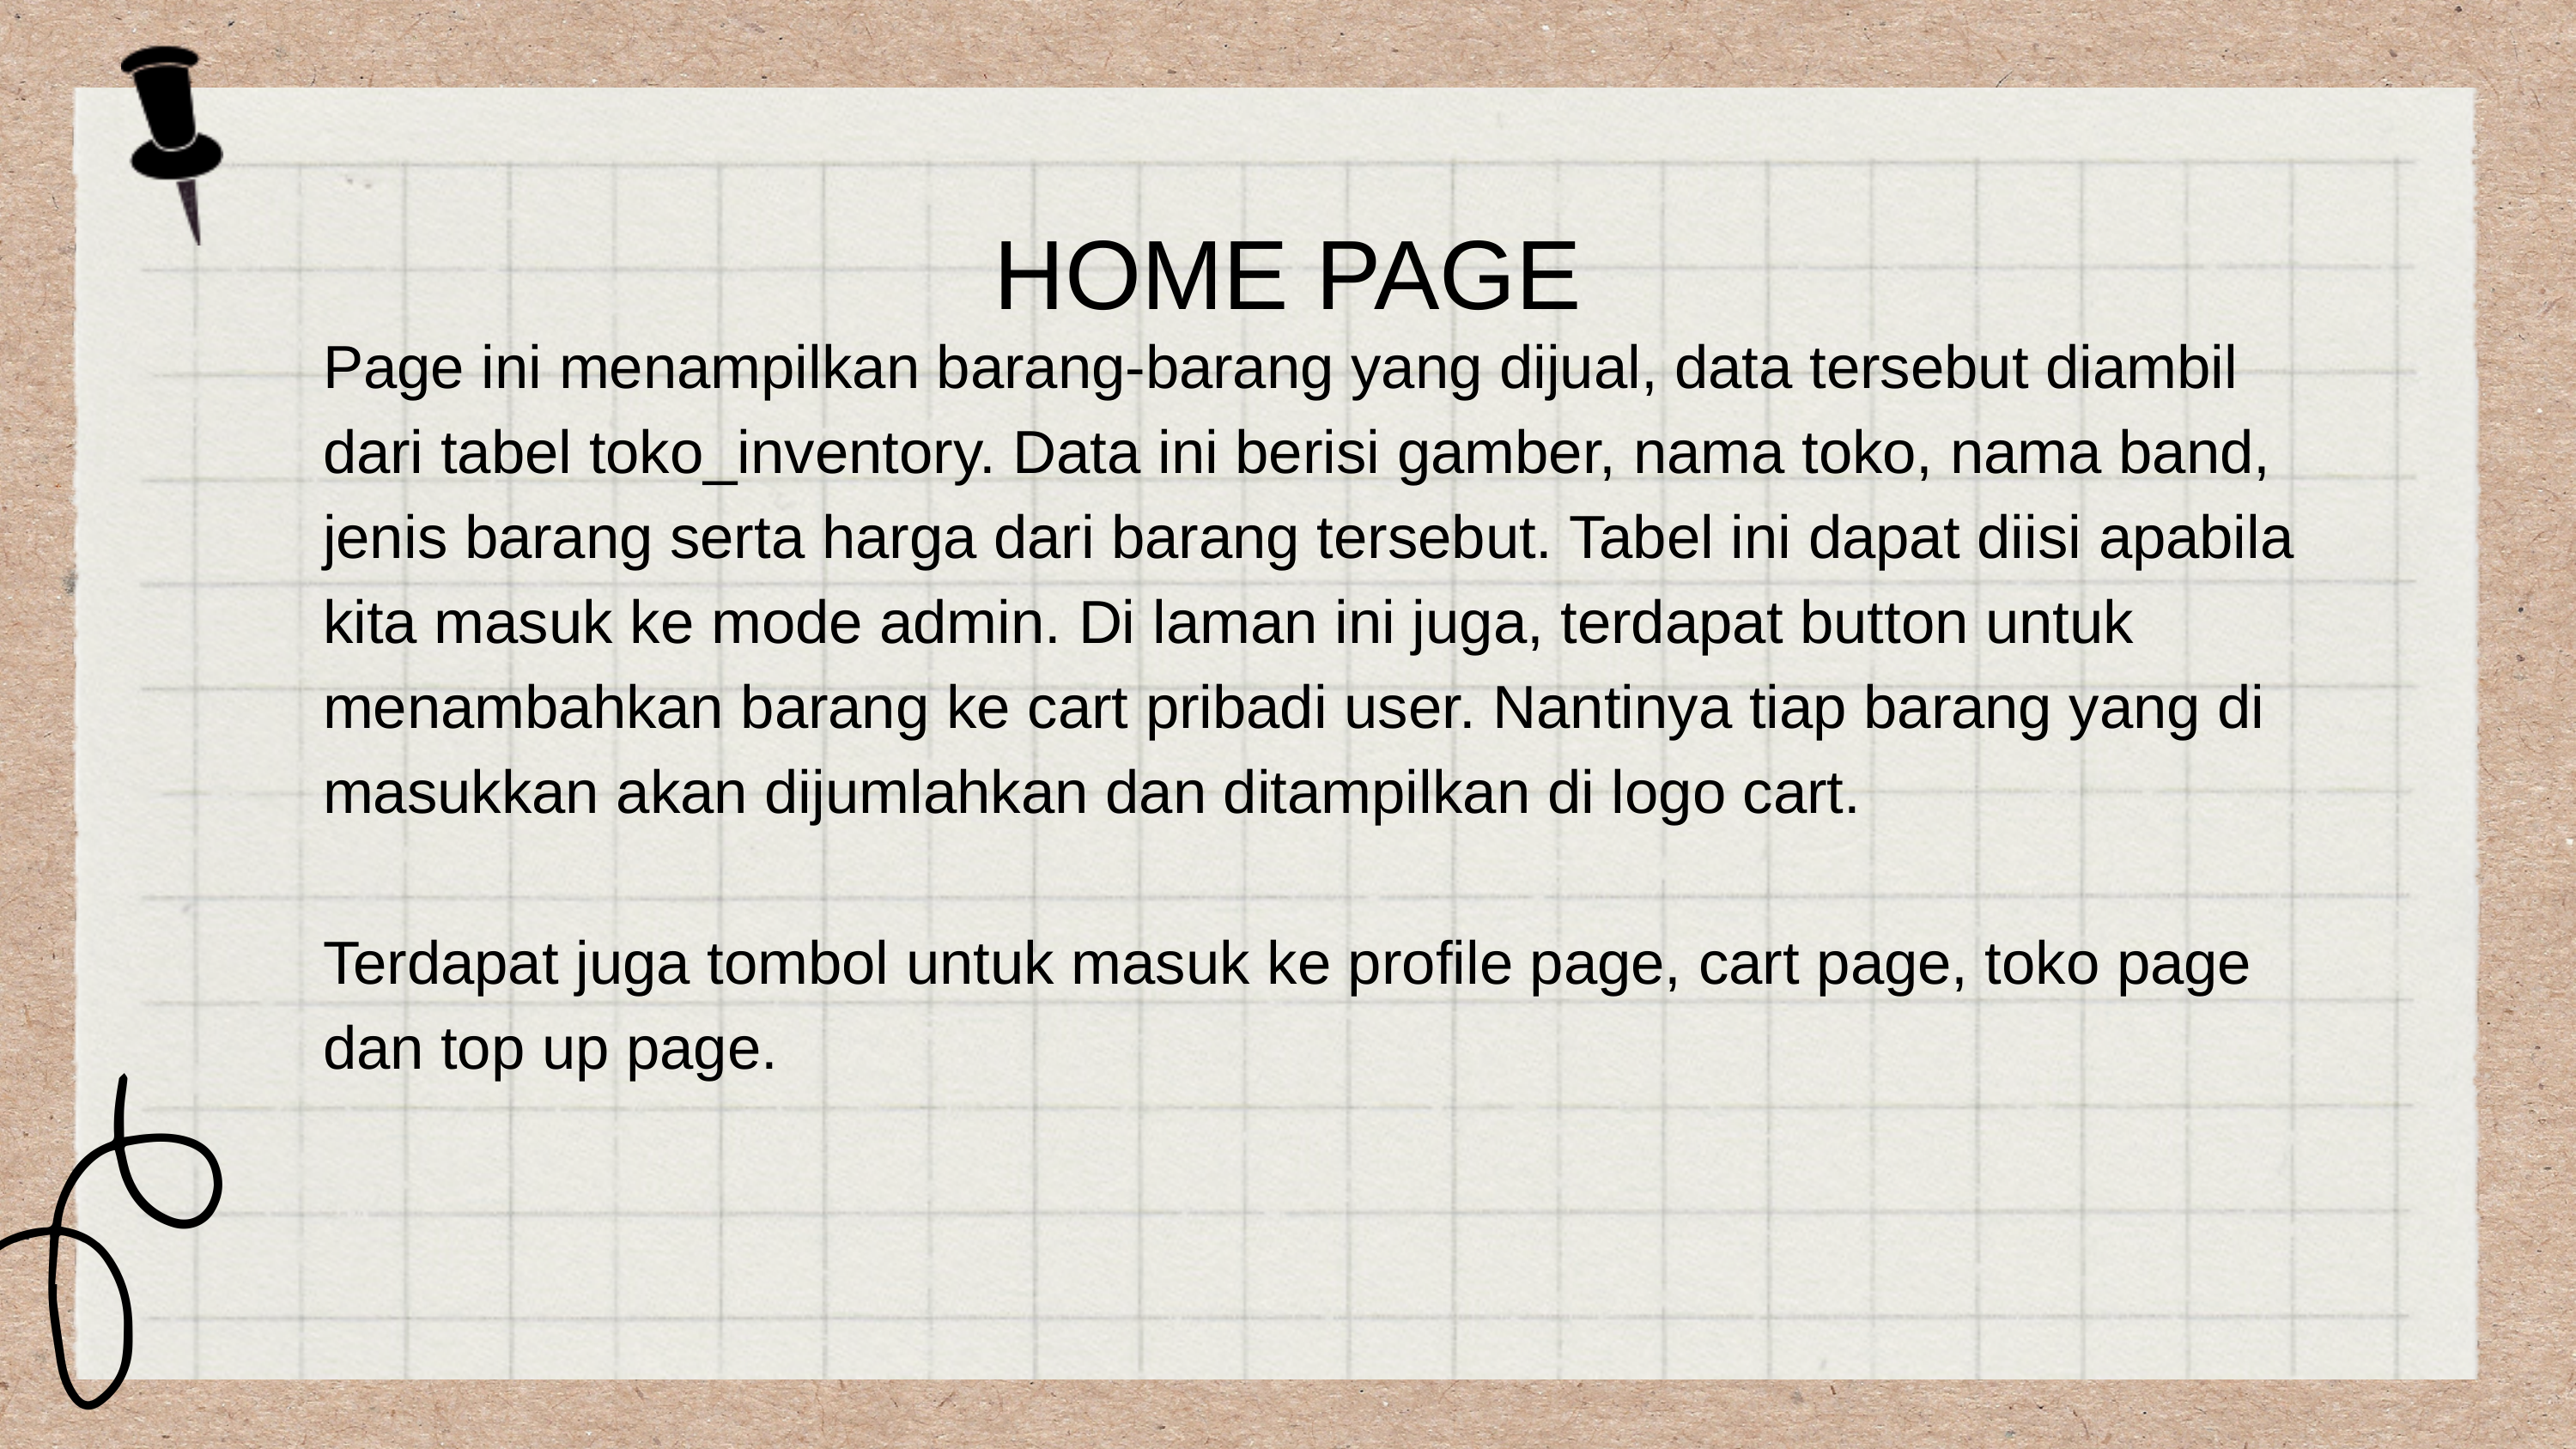

HOME PAGE
Page ini menampilkan barang-barang yang dijual, data tersebut diambil dari tabel toko_inventory. Data ini berisi gamber, nama toko, nama band, jenis barang serta harga dari barang tersebut. Tabel ini dapat diisi apabila kita masuk ke mode admin. Di laman ini juga, terdapat button untuk menambahkan barang ke cart pribadi user. Nantinya tiap barang yang di masukkan akan dijumlahkan dan ditampilkan di logo cart.

Terdapat juga tombol untuk masuk ke profile page, cart page, toko page dan top up page.